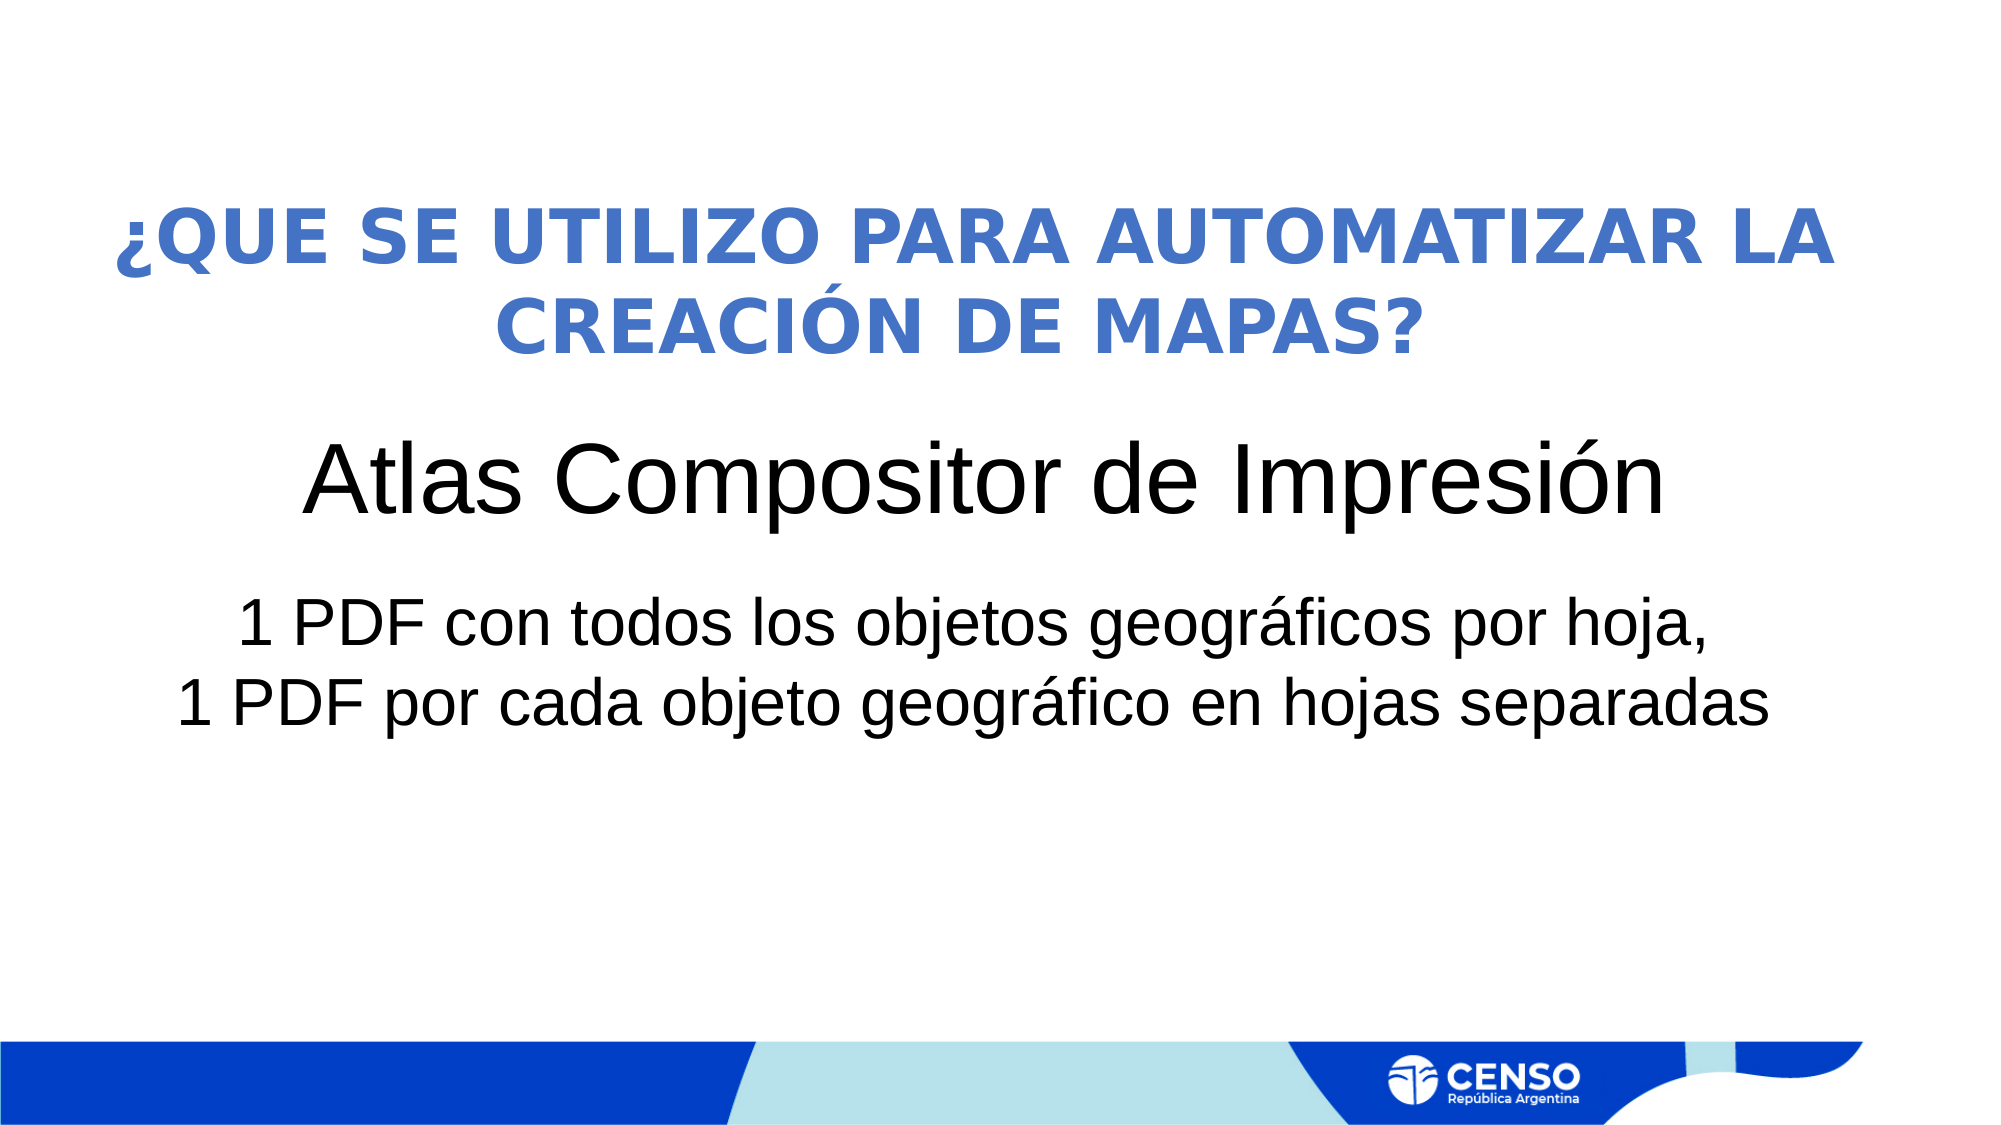

¿QUE SE UTILIZO PARA AUTOMATIZAR LA CREACIÓN DE MAPAS?
 Atlas Compositor de Impresión
1 PDF con todos los objetos geográficos por hoja,
1 PDF por cada objeto geográfico en hojas separadas